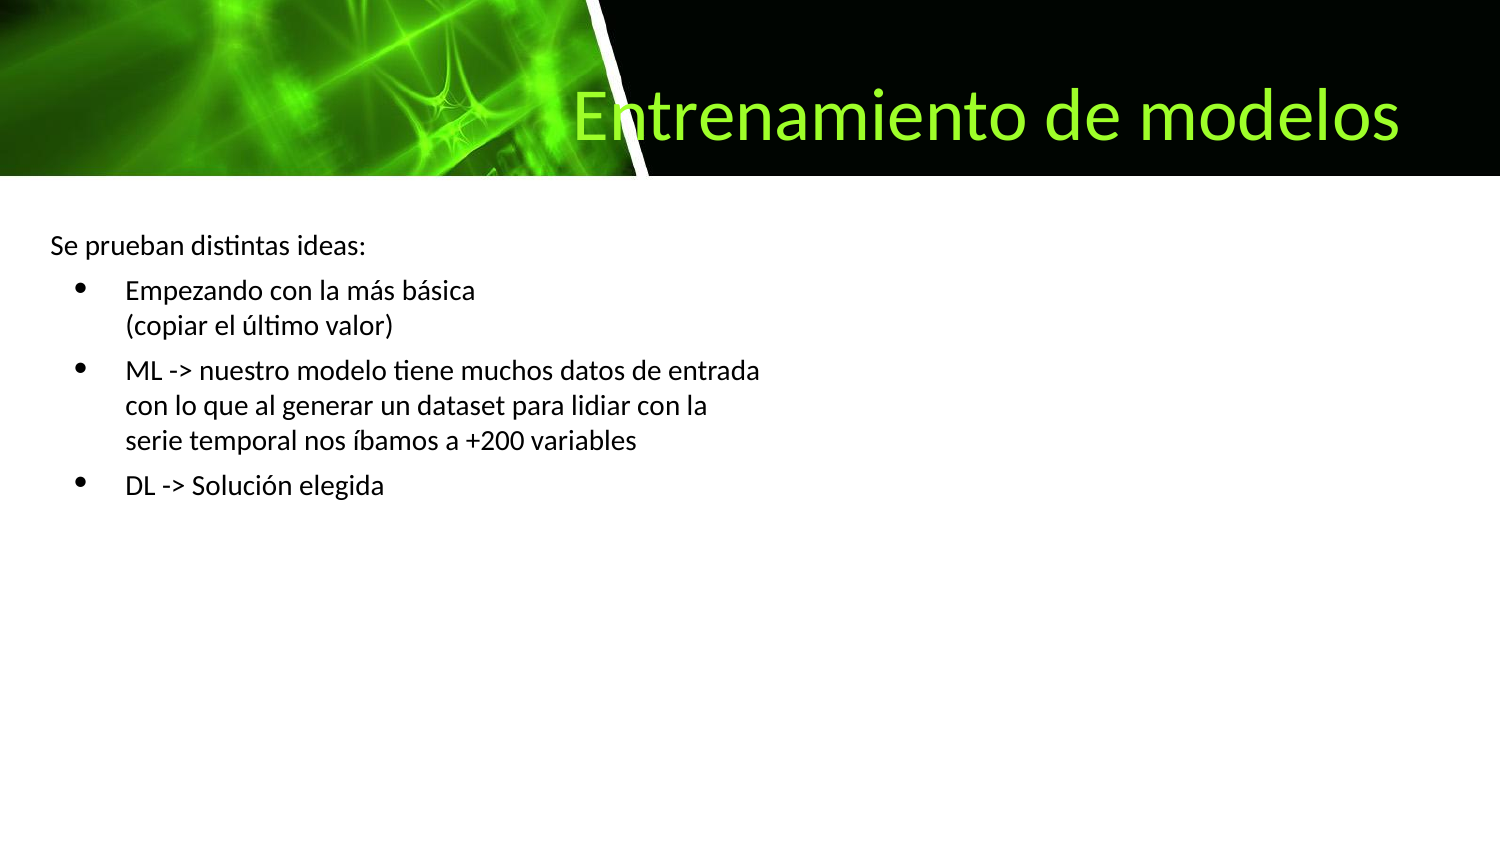

Entrenamiento de modelos
Se prueban distintas ideas:
Empezando con la más básica
(copiar el último valor)
ML -> nuestro modelo tiene muchos datos de entrada con lo que al generar un dataset para lidiar con la serie temporal nos íbamos a +200 variables
DL -> Solución elegida